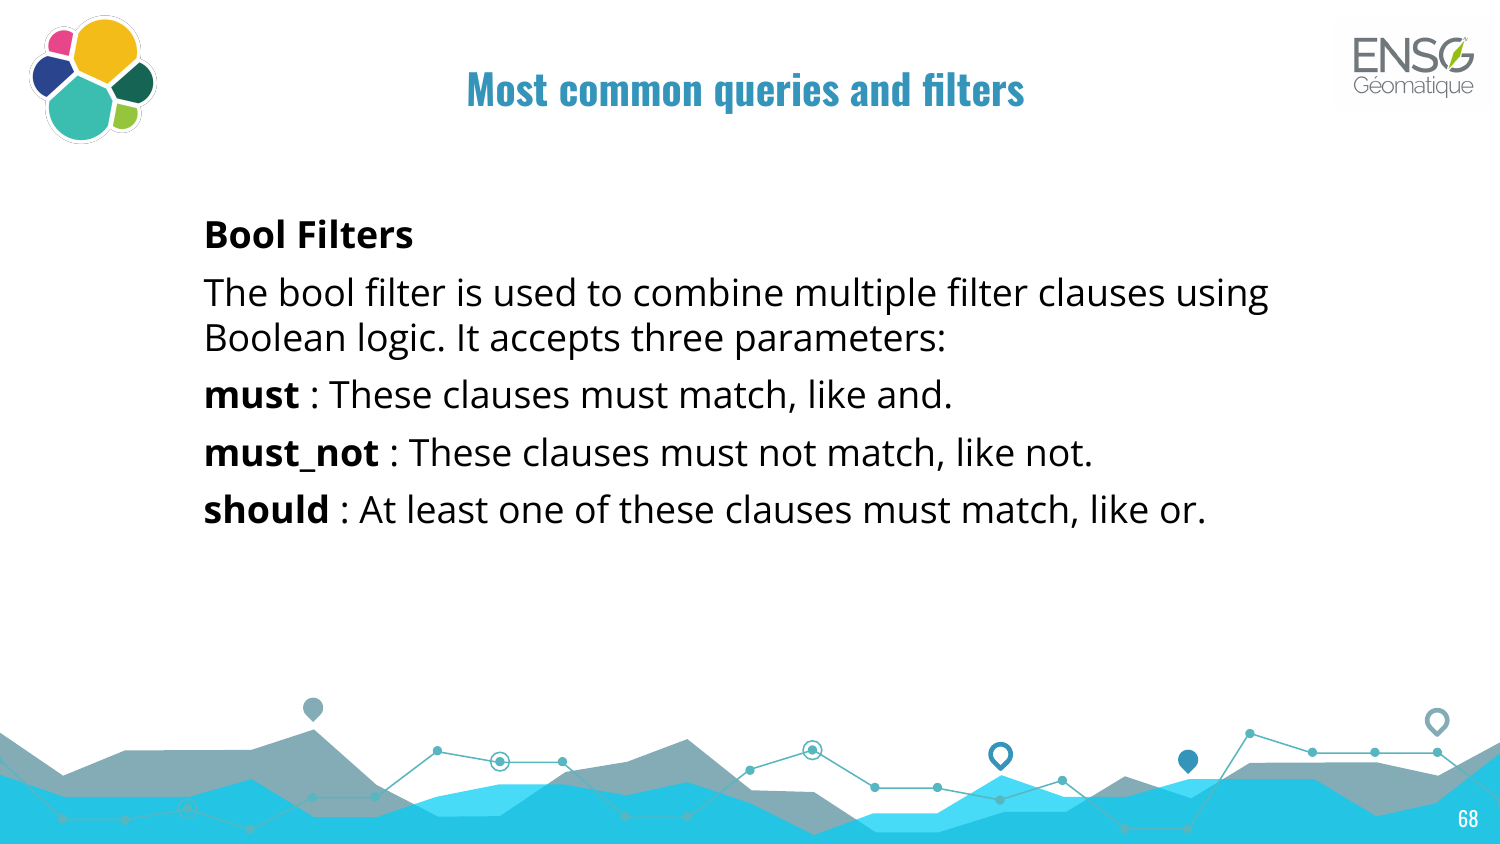

# Most common queries and filters
Bool Filters
The bool filter is used to combine multiple filter clauses using Boolean logic. It accepts three parameters:
must : These clauses must match, like and.
must_not : These clauses must not match, like not.
should : At least one of these clauses must match, like or.
68